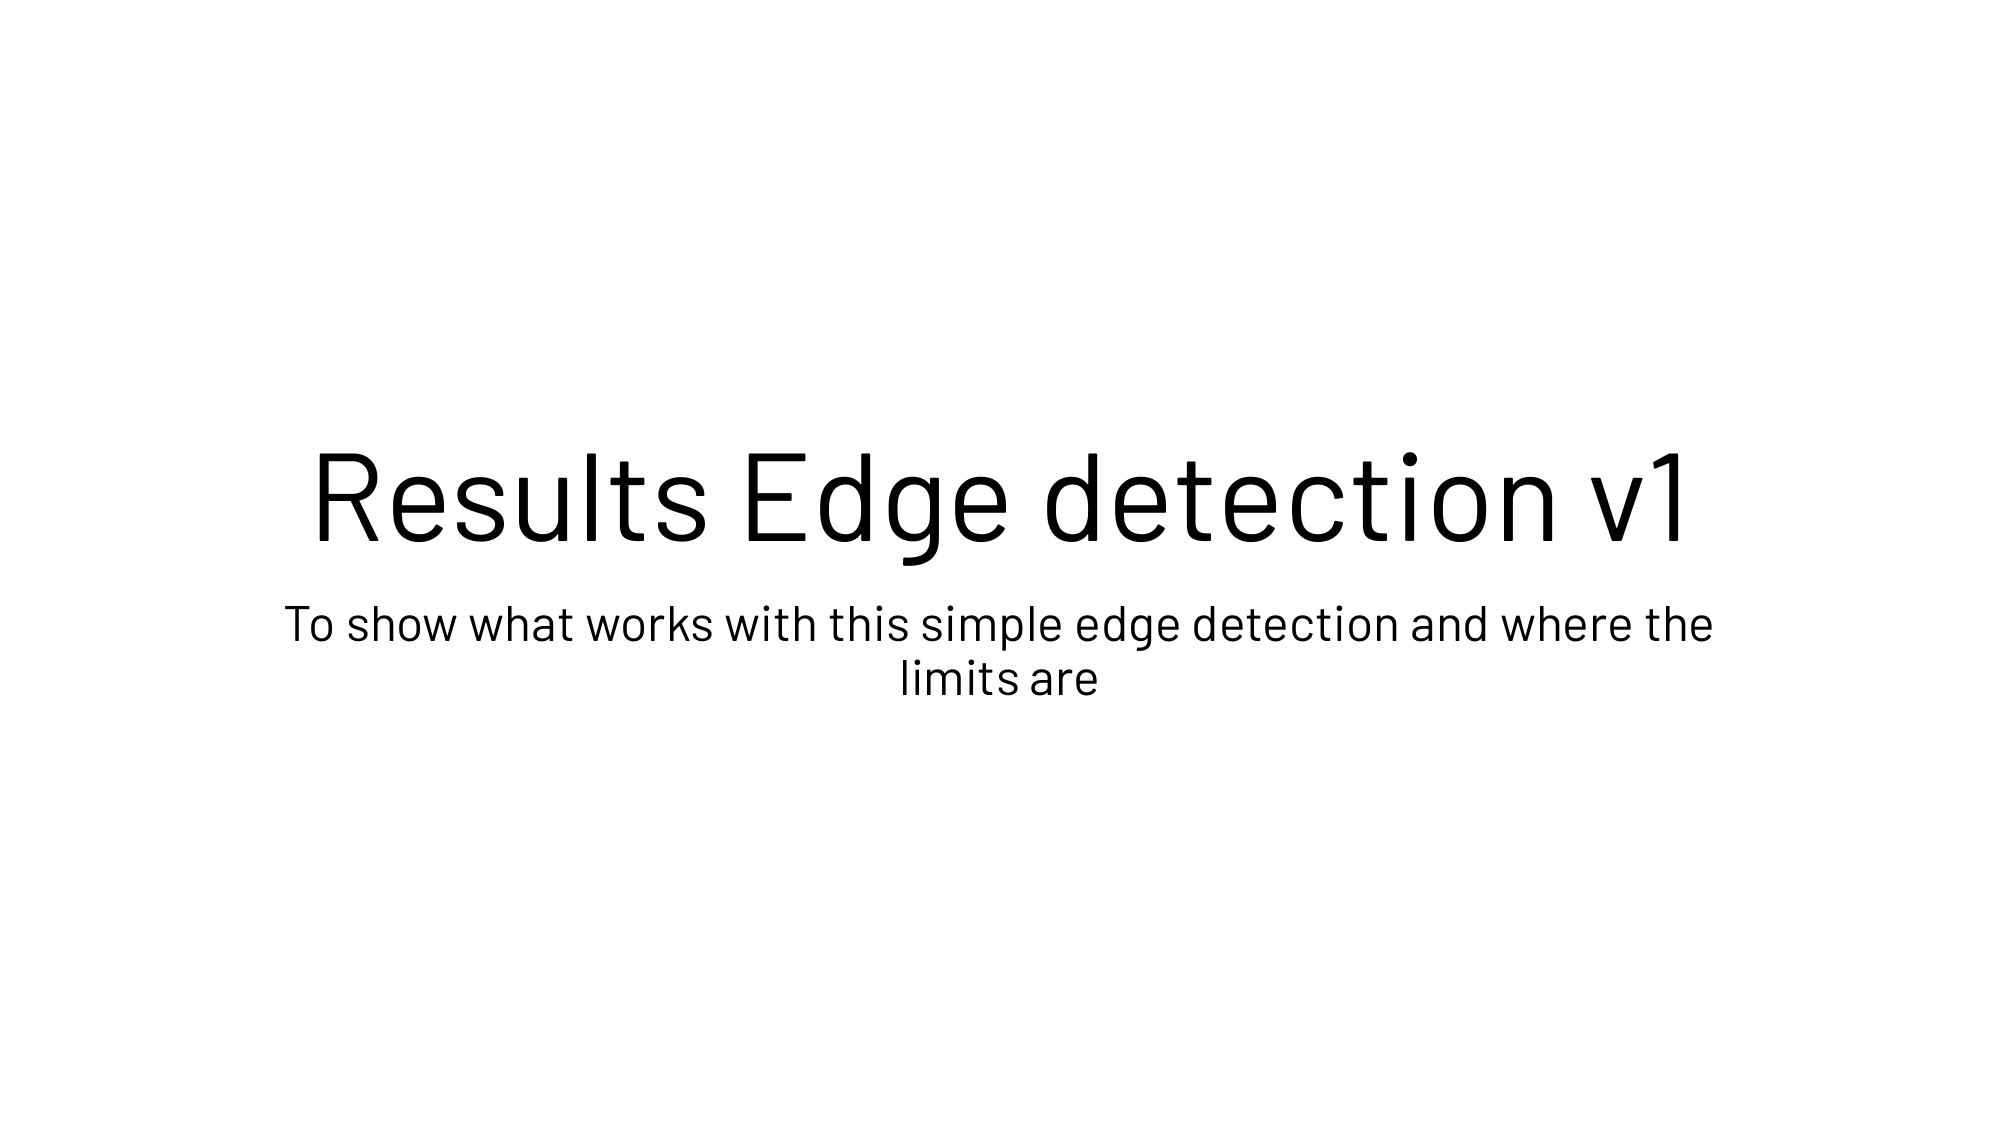

# Results Edge detection v1
To show what works with this simple edge detection and where the limits are